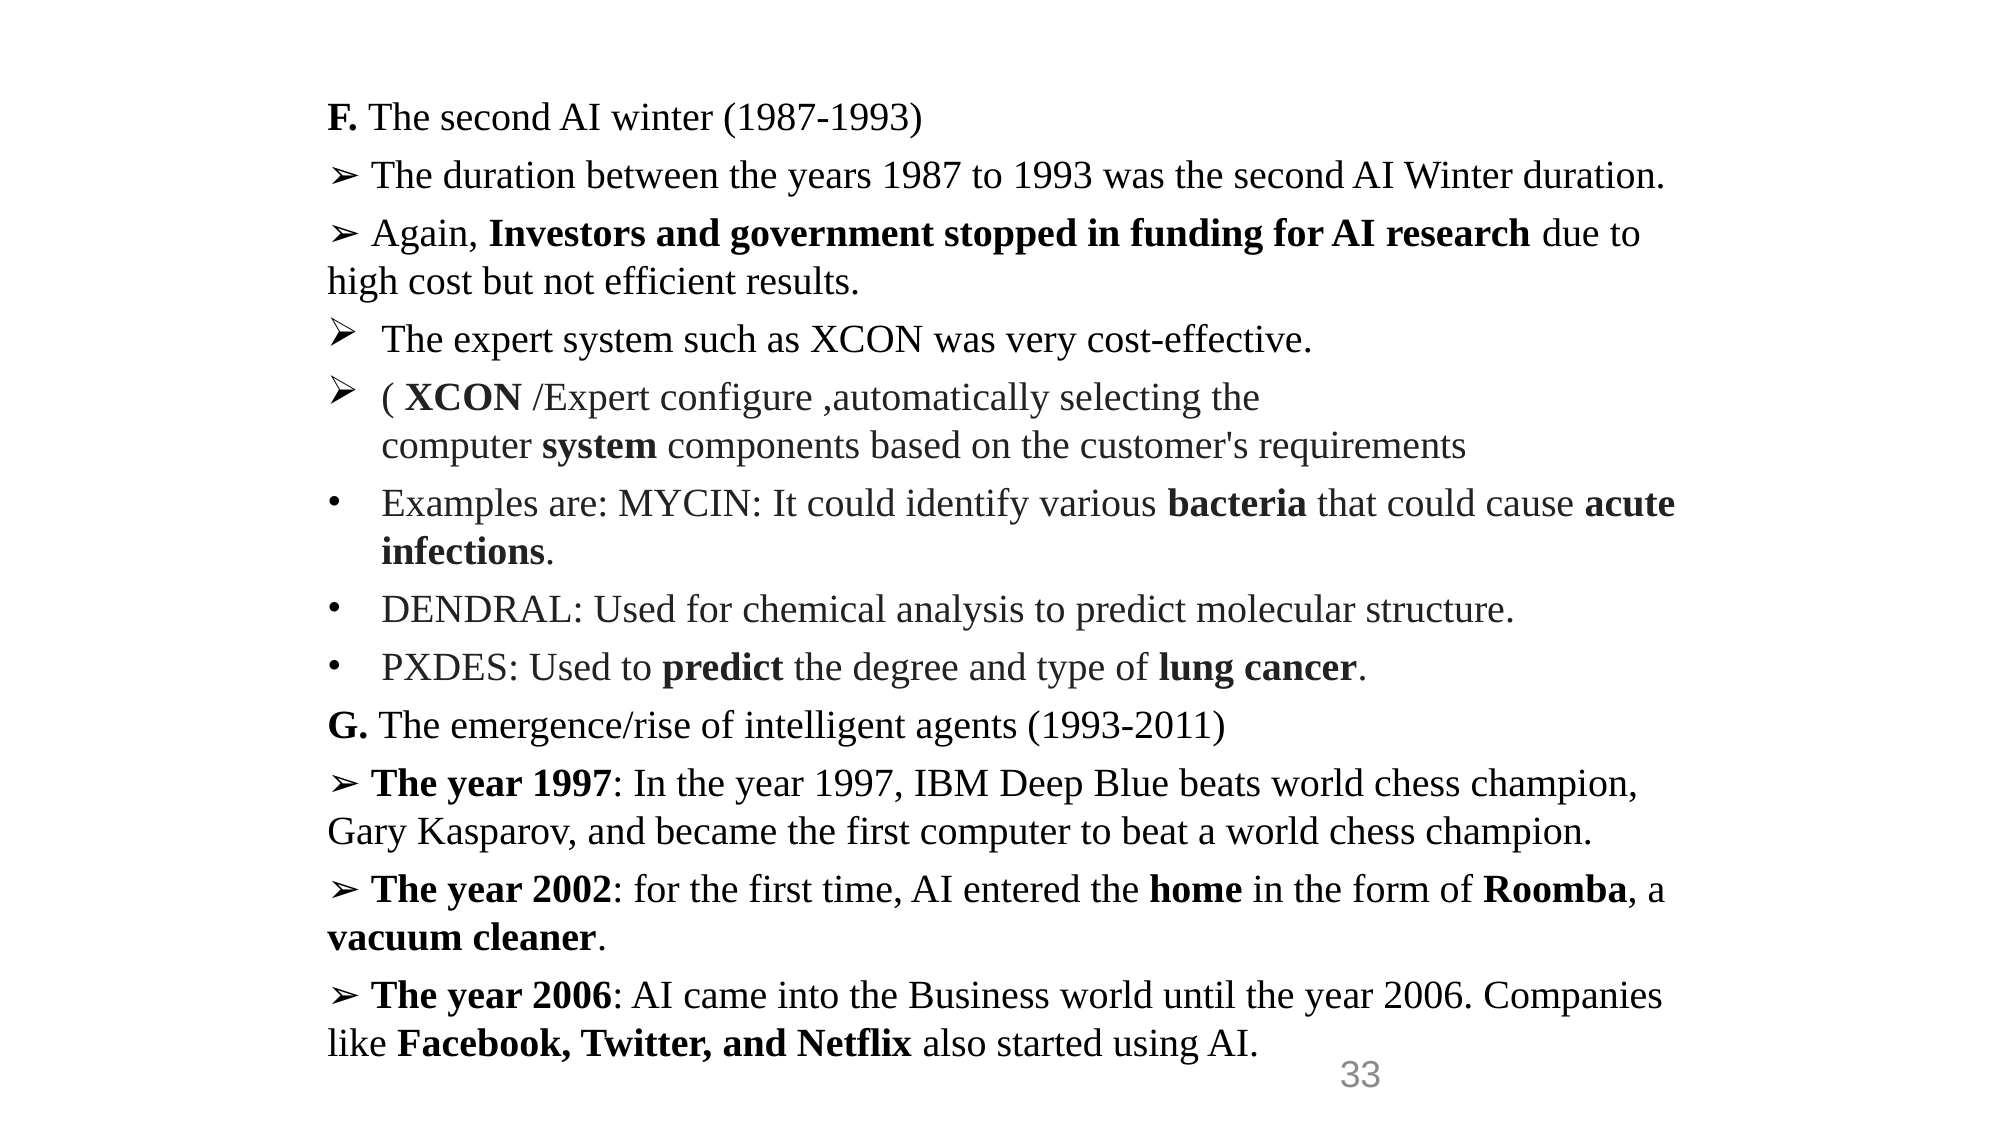

F. The second AI winter (1987-1993)
➢ The duration between the years 1987 to 1993 was the second AI Winter duration.
➢ Again, Investors and government stopped in funding for AI research due to high cost but not efficient results.
The expert system such as XCON was very cost-effective.
( XCON /Expert configure ,automatically selecting the computer system components based on the customer's requirements
Examples are: MYCIN: It could identify various bacteria that could cause acute infections.
DENDRAL: Used for chemical analysis to predict molecular structure.
PXDES: Used to predict the degree and type of lung cancer.
G. The emergence/rise of intelligent agents (1993-2011)
➢ The year 1997: In the year 1997, IBM Deep Blue beats world chess champion, Gary Kasparov, and became the first computer to beat a world chess champion.
➢ The year 2002: for the first time, AI entered the home in the form of Roomba, a vacuum cleaner.
➢ The year 2006: AI came into the Business world until the year 2006. Companies like Facebook, Twitter, and Netflix also started using AI.

33